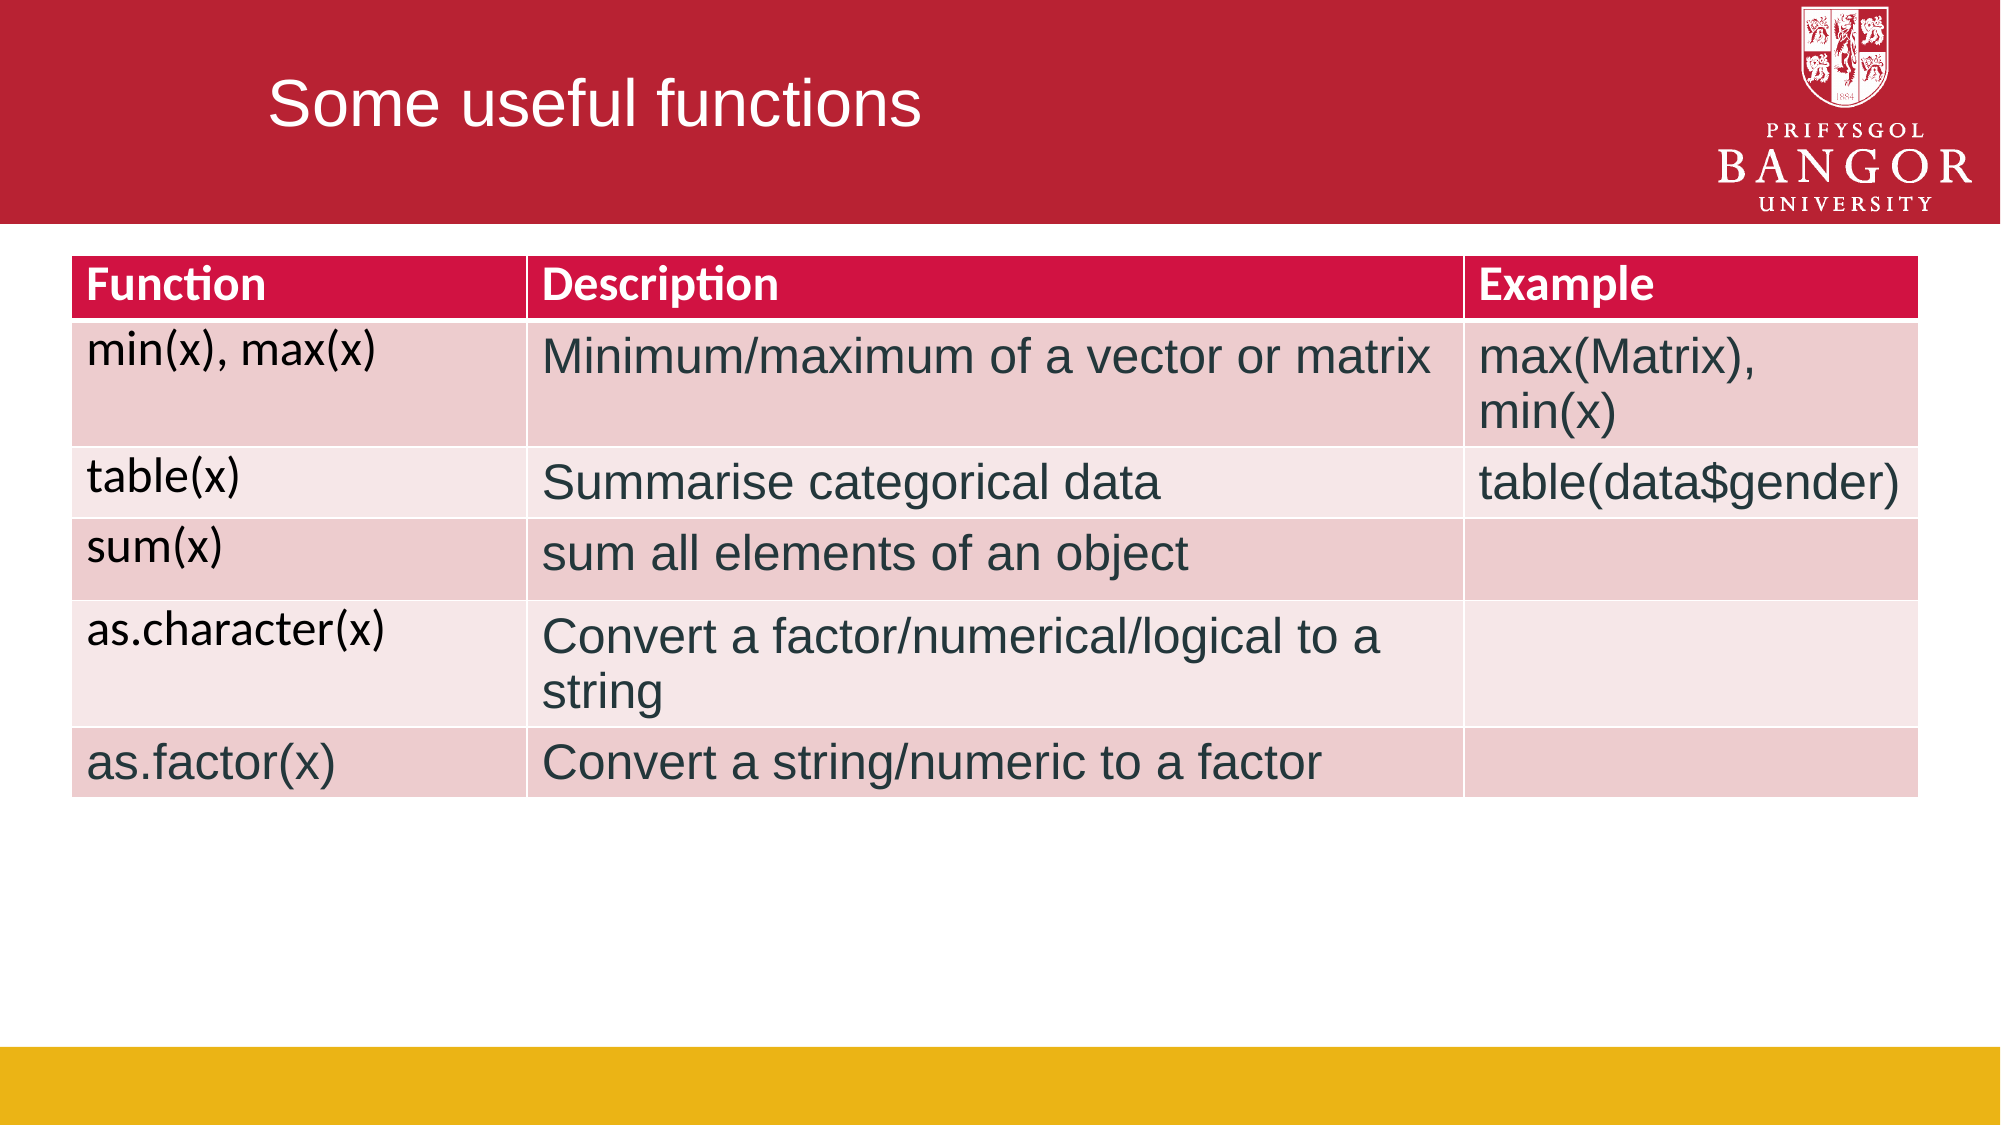

# Some useful functions
| Function | Description | Example |
| --- | --- | --- |
| min(x), max(x) | Minimum/maximum of a vector or matrix | max(Matrix), min(x) |
| table(x) | Summarise categorical data | table(data$gender) |
| sum(x) | sum all elements of an object |  |
| as.character(x) | Convert a factor/numerical/logical to a string |  |
| as.factor(x) | Convert a string/numeric to a factor |  |